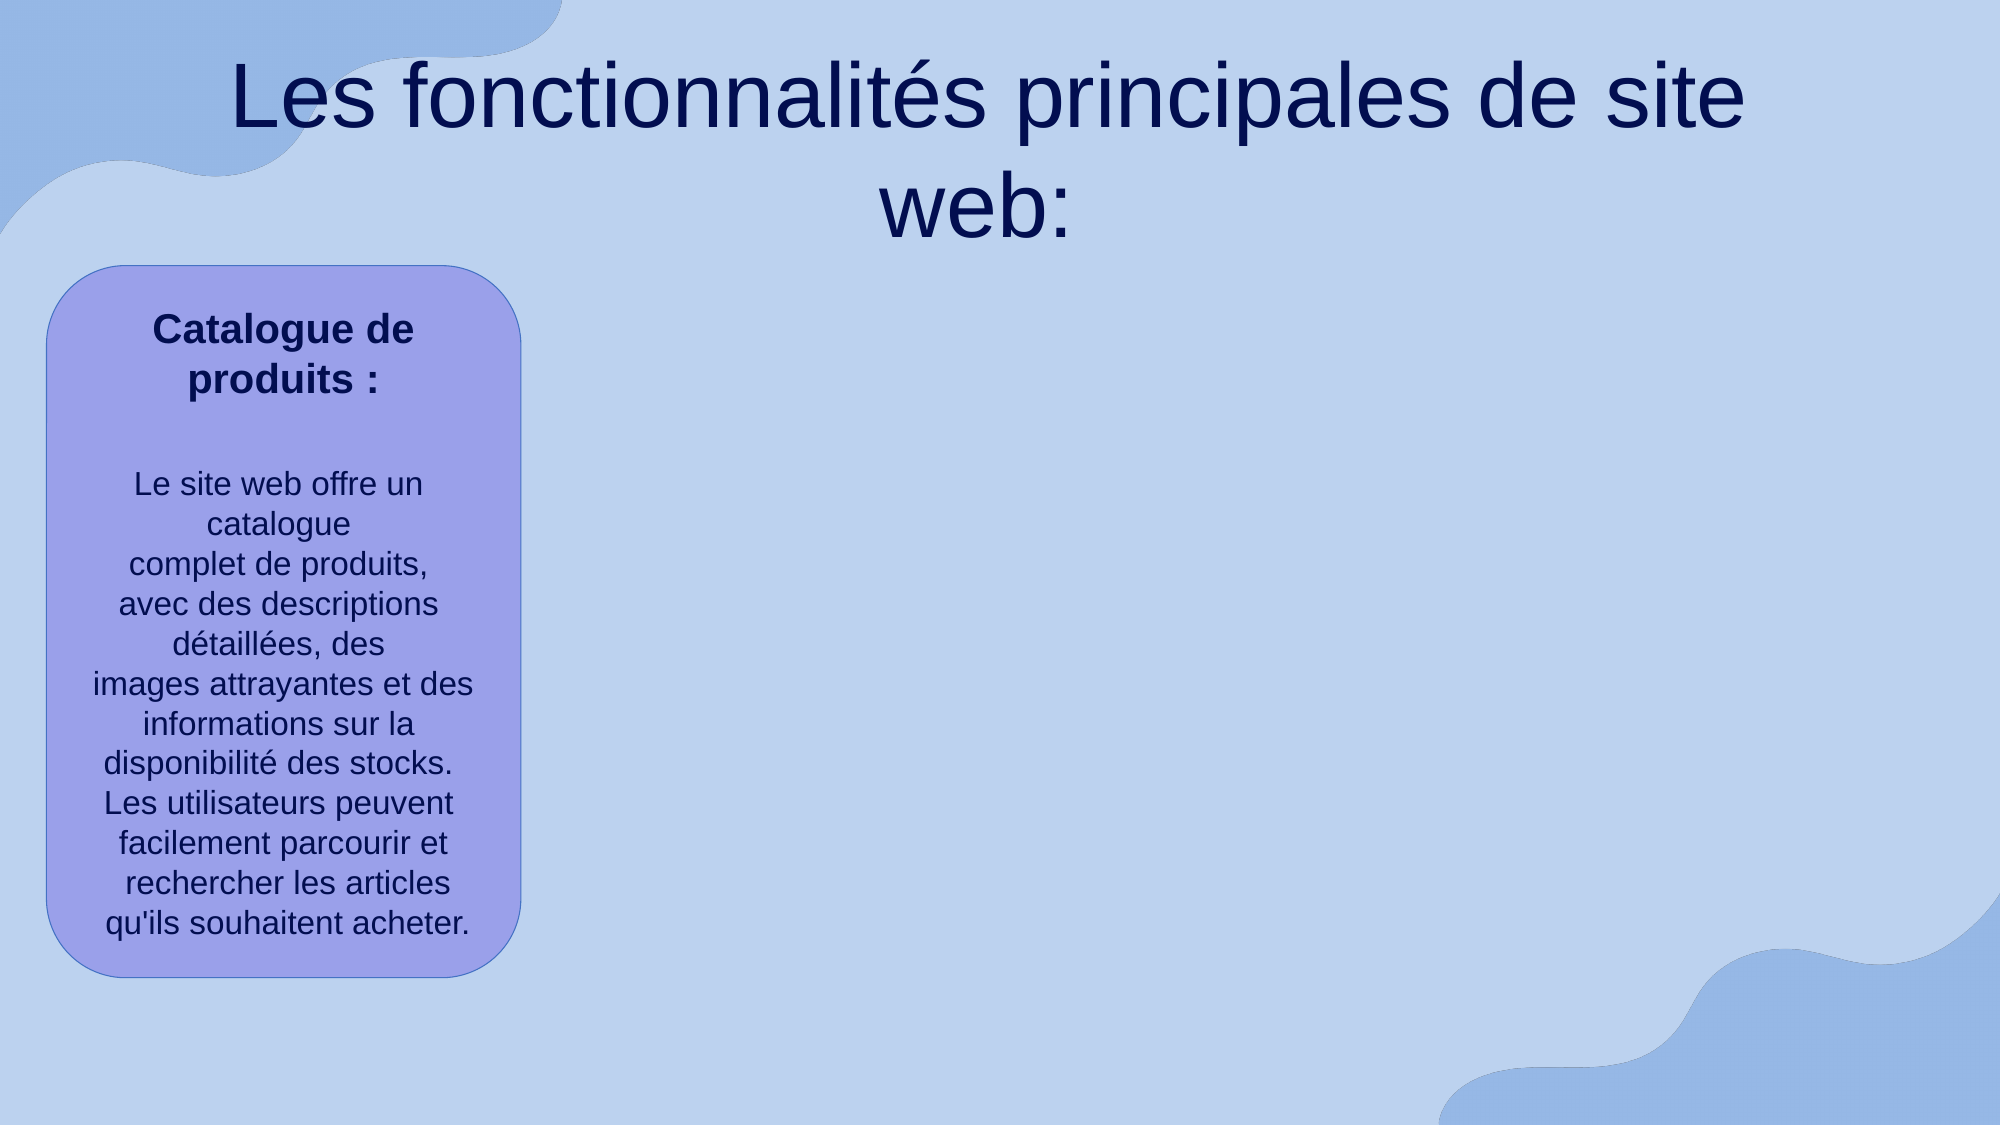

Les fonctionnalités principales de site web:
Catalogue de produits :

Le site web offre un
catalogue
complet de produits,
avec des descriptions
détaillées, des
images attrayantes et des informations sur la
disponibilité des stocks.
Les utilisateurs peuvent
facilement parcourir et
 rechercher les articles
 qu'ils souhaitent acheter.